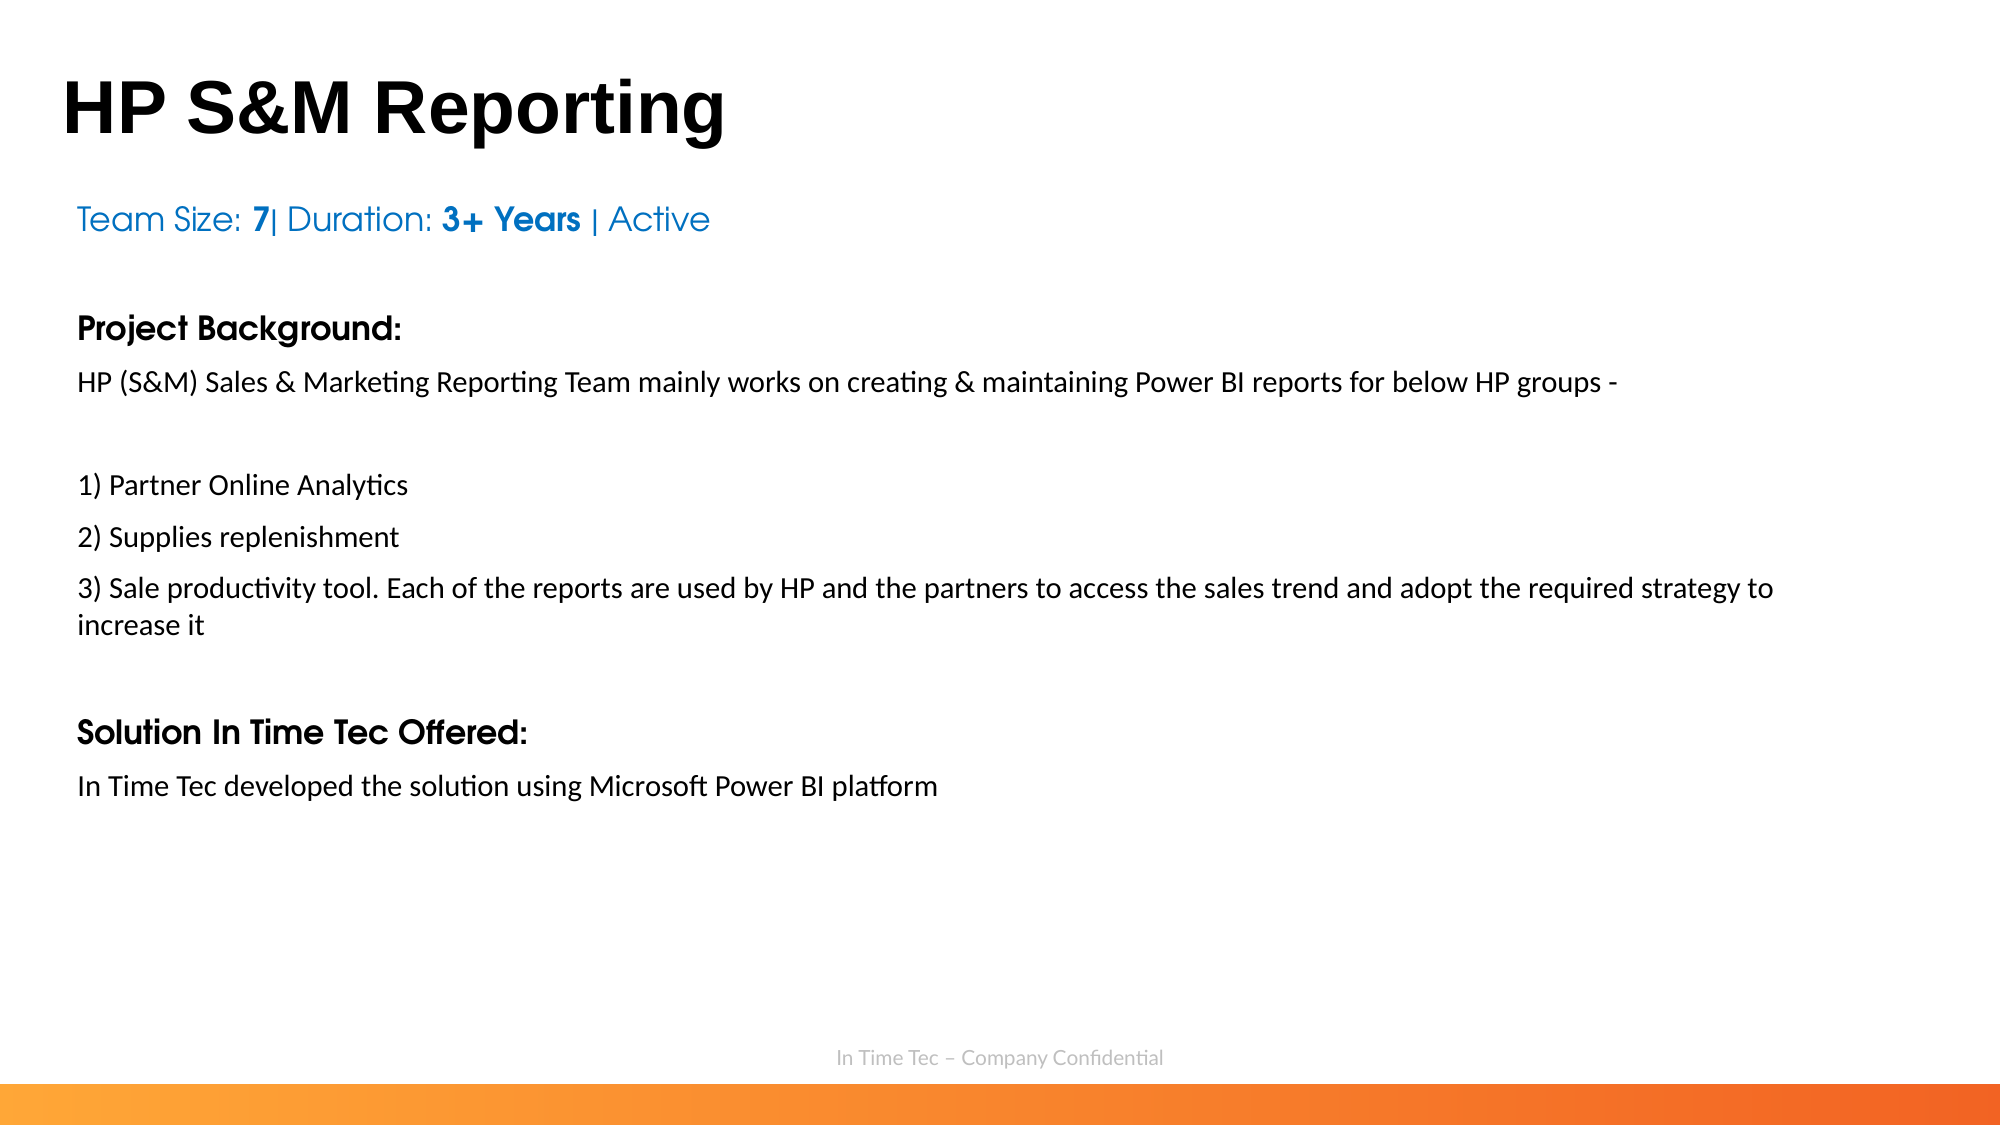

HP S&M Reporting
Team Size: 7| Duration: 3+ Years | Active

Project Background:
HP (S&M) Sales & Marketing Reporting Team mainly works on creating & maintaining Power BI reports for below HP groups -

1) Partner Online Analytics
2) Supplies replenishment
3) Sale productivity tool. Each of the reports are used by HP and the partners to access the sales trend and adopt the required strategy to increase it

Solution In Time Tec Offered:
In Time Tec developed the solution using Microsoft Power BI platform

In Time Tec – Company Confidential